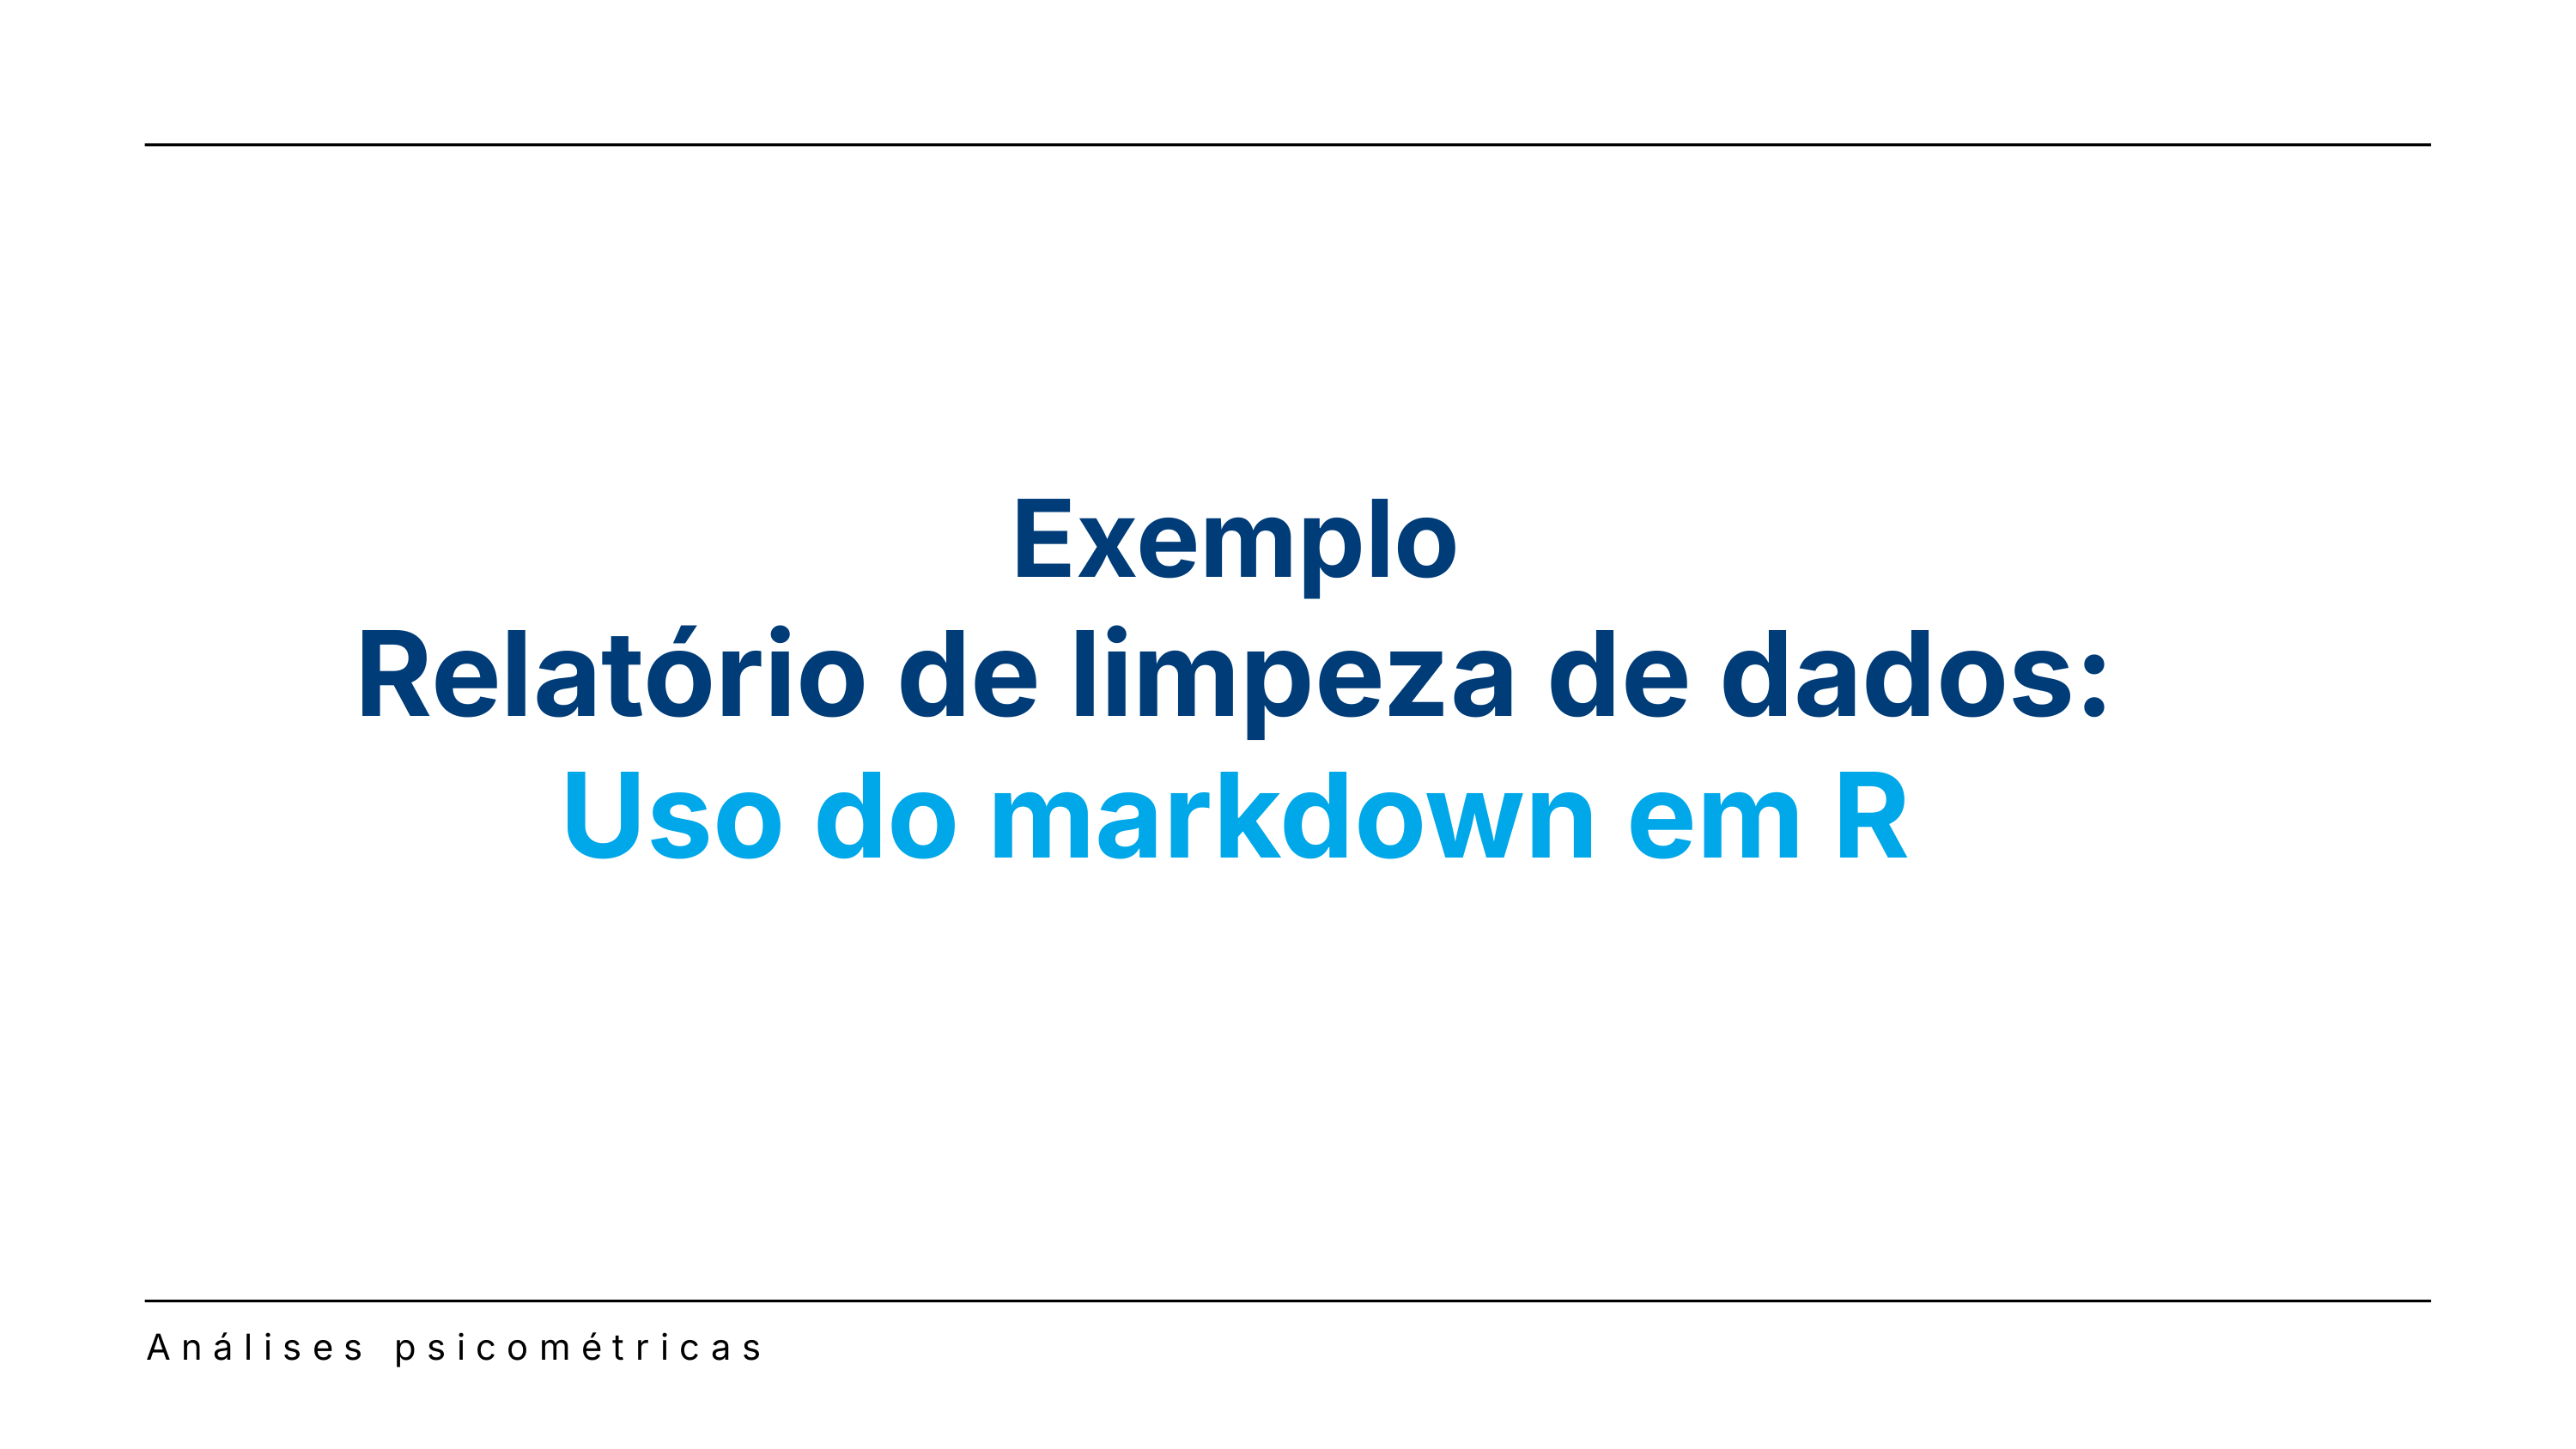

Exemplo
Relatório de limpeza de dados:
Uso do markdown em R

Análises psicométricas